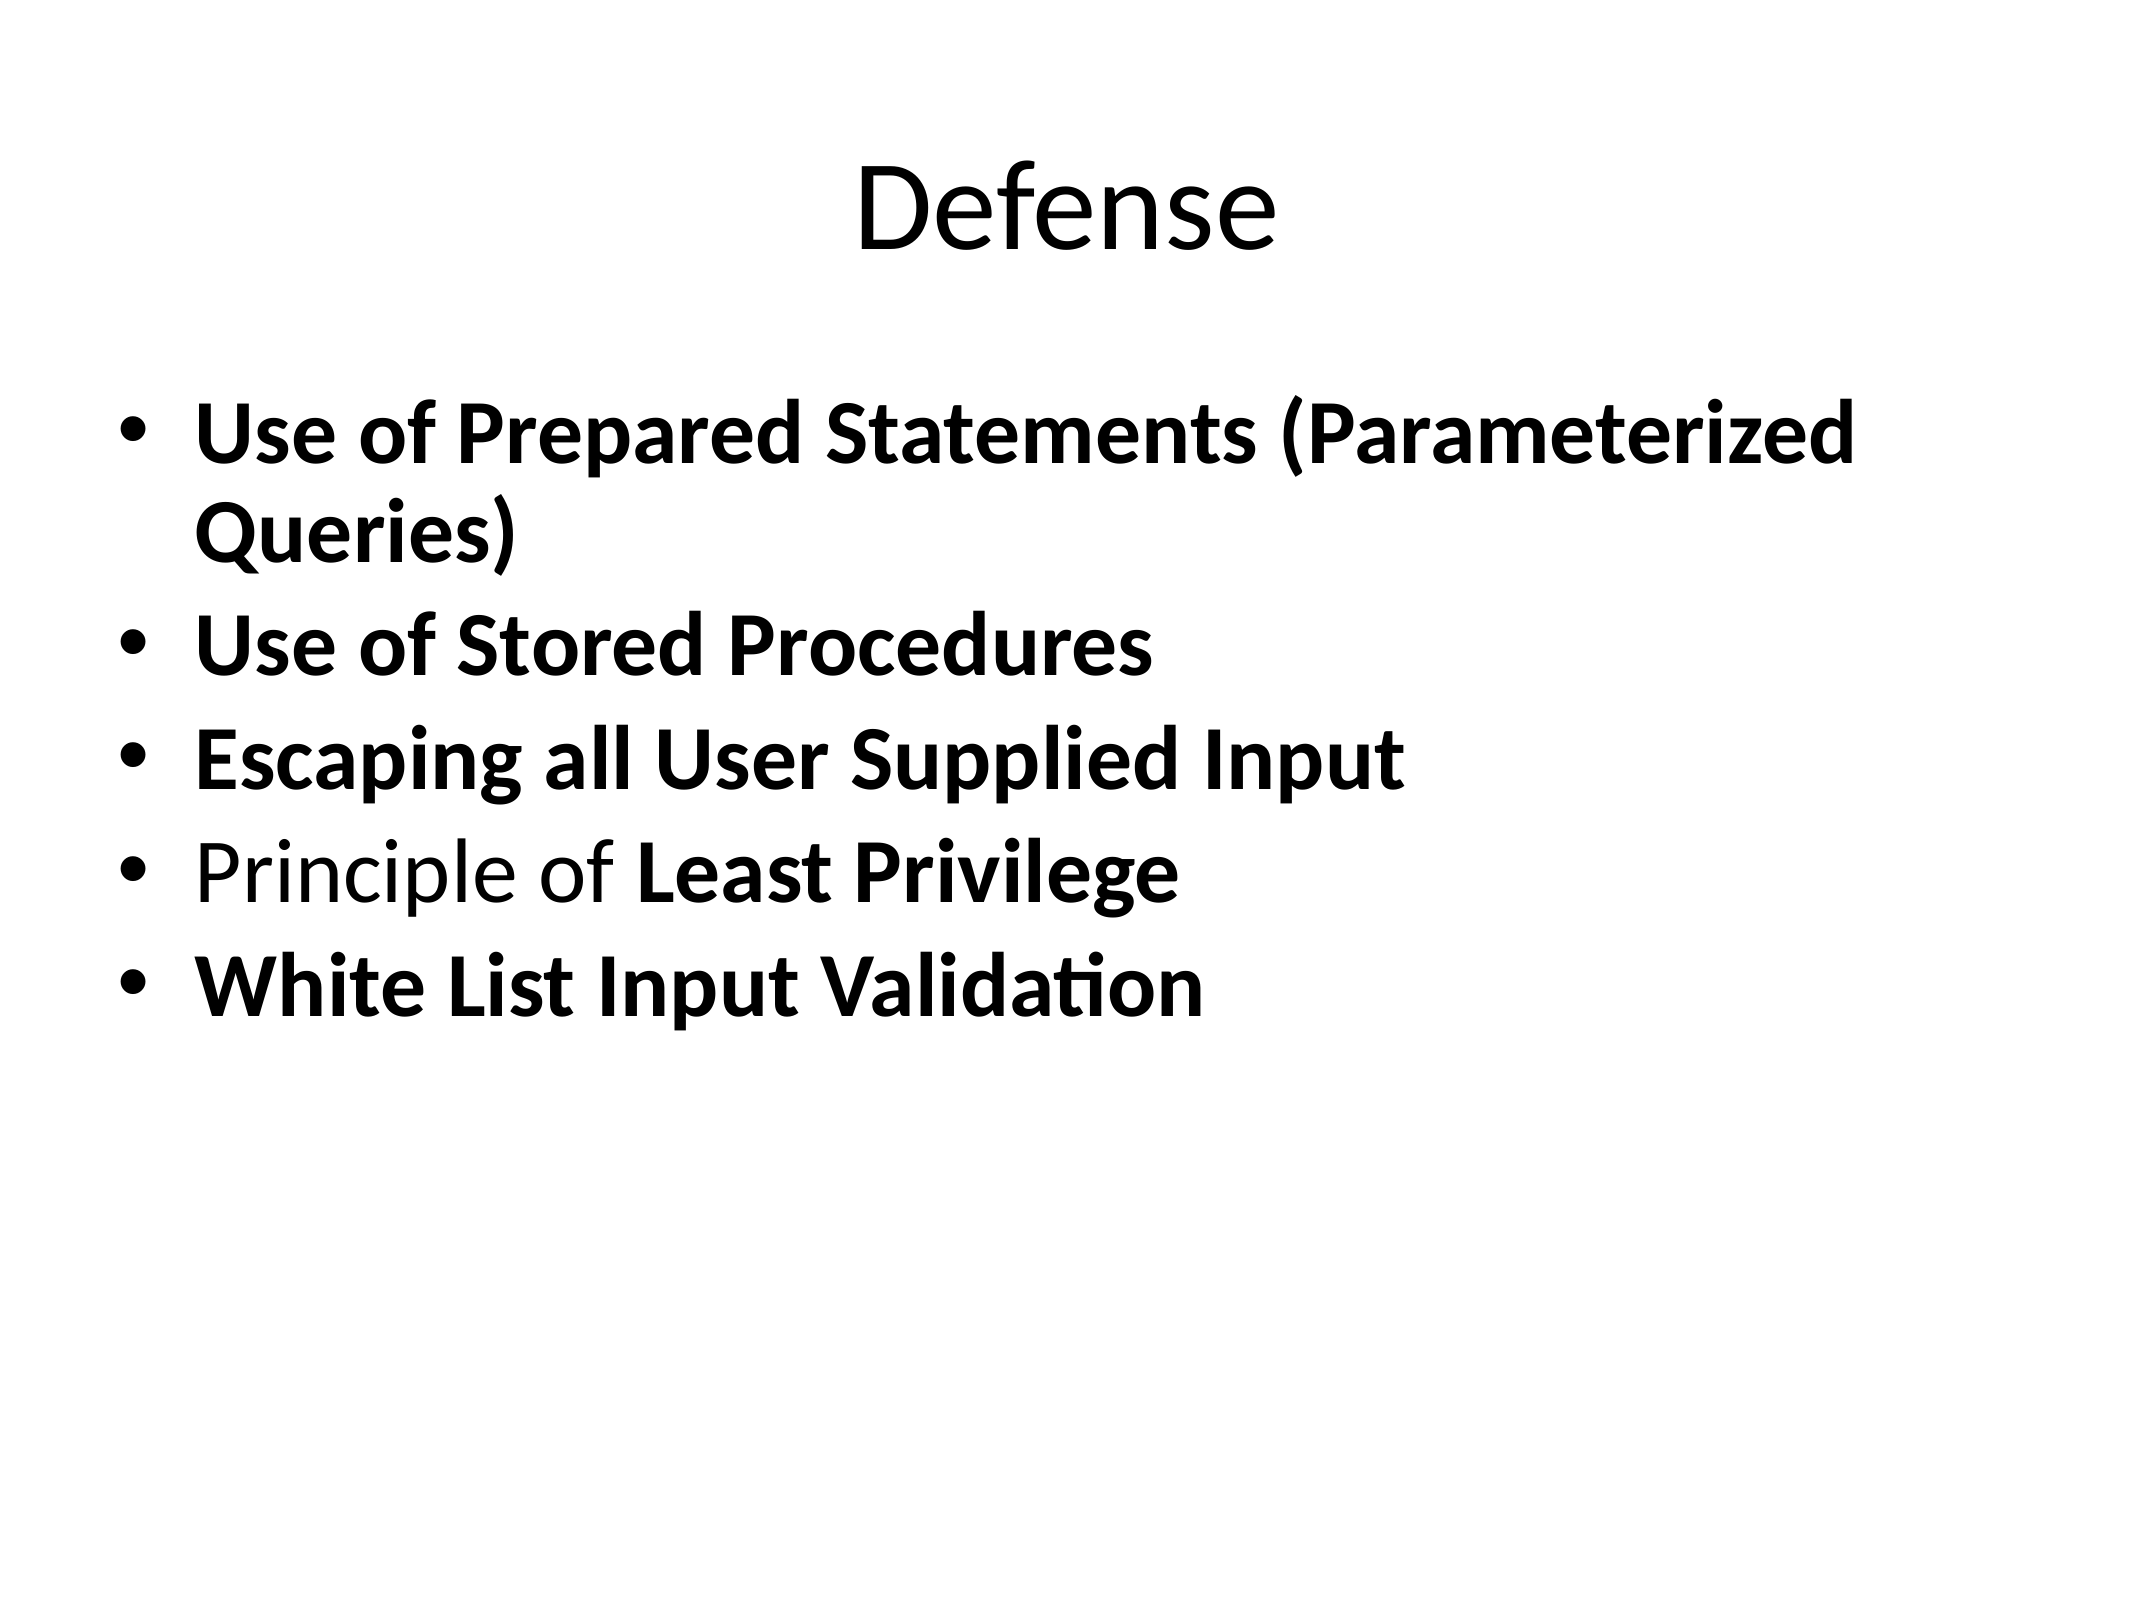

# Defense
Use of Prepared Statements (Parameterized Queries)
Use of Stored Procedures
Escaping all User Supplied Input
Principle of Least Privilege
White List Input Validation